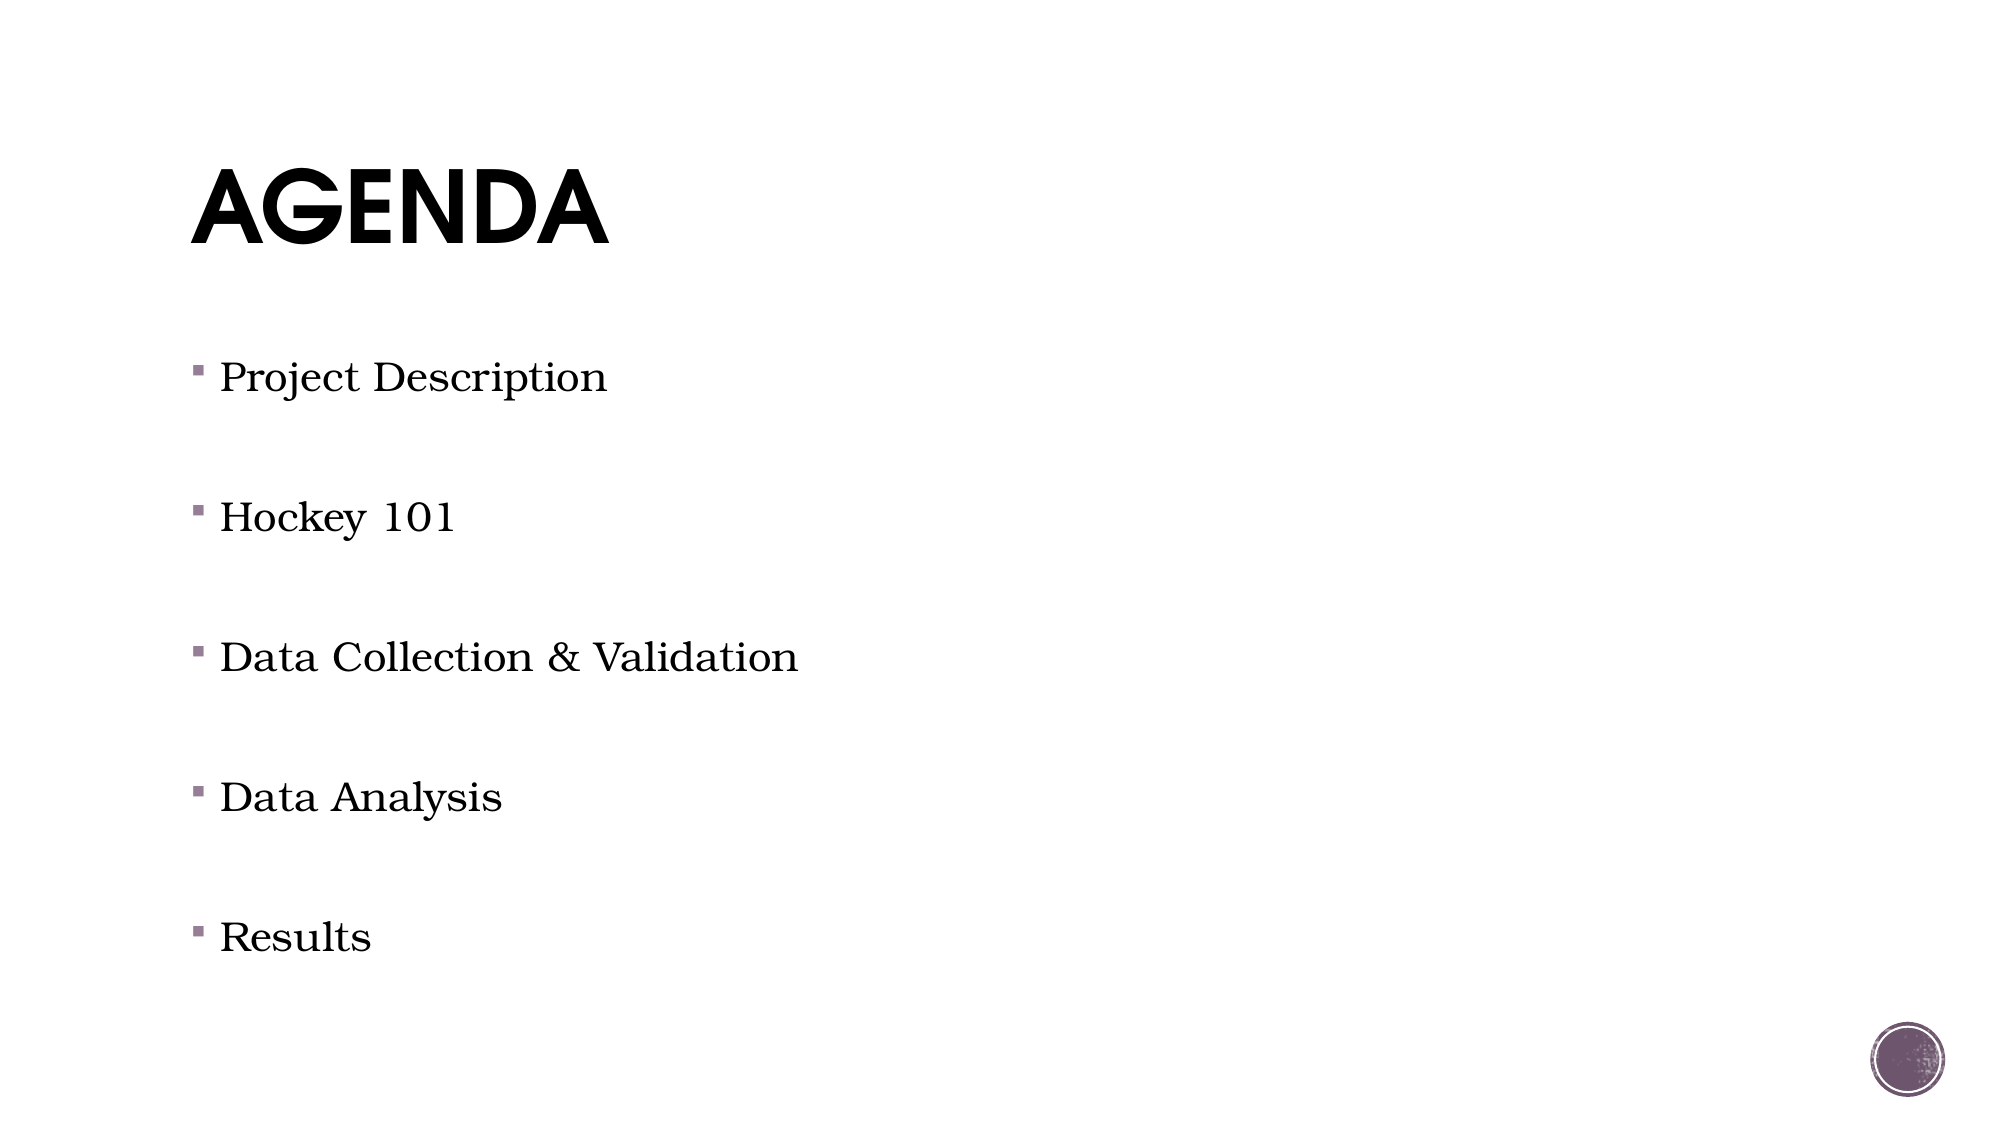

# AGENDA
Project Description

Hockey 101

Data Collection & Validation

Data Analysis

Results